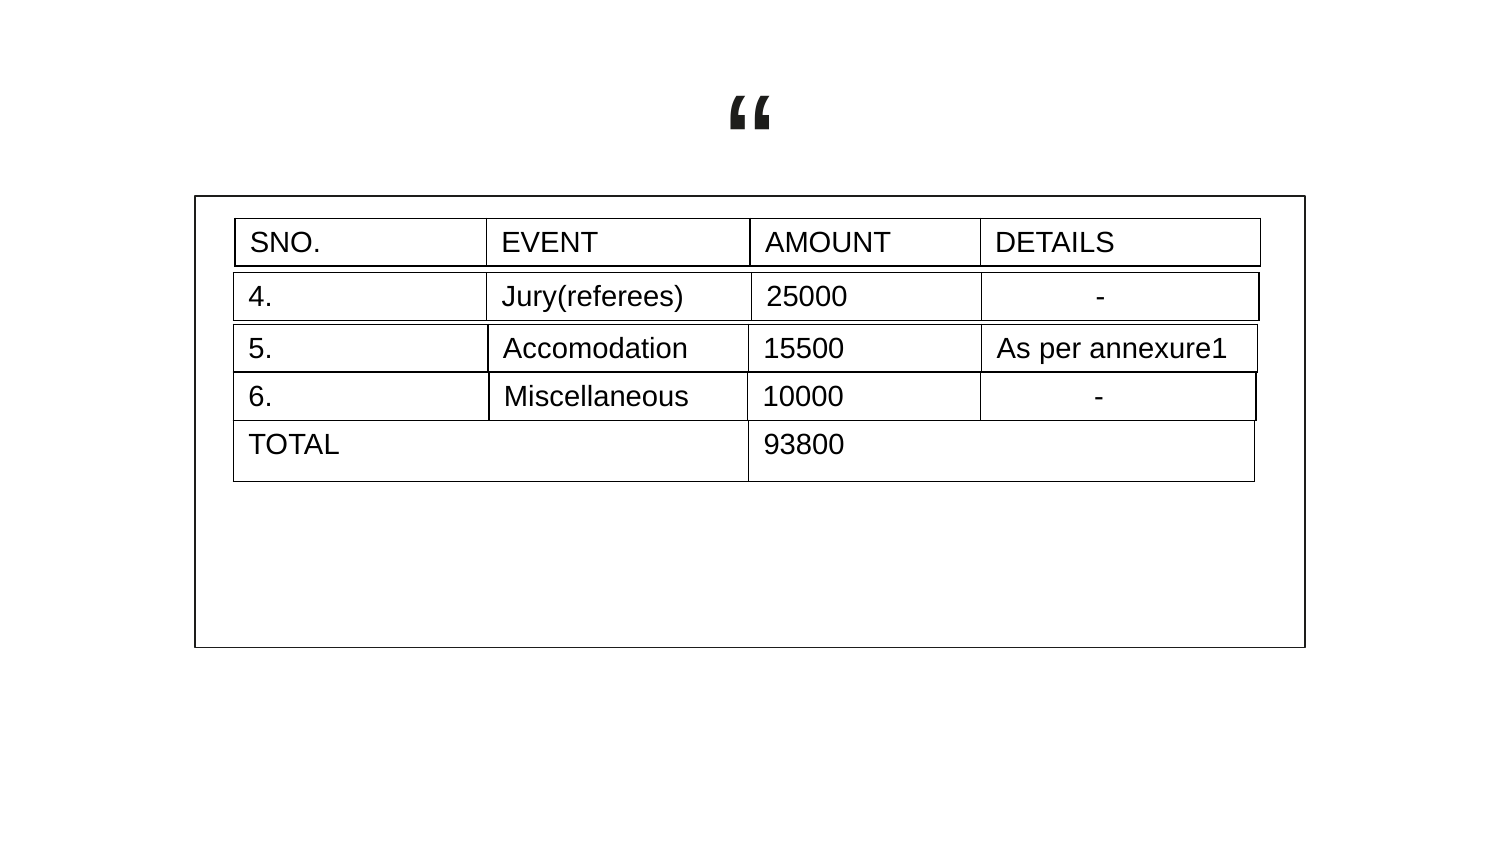

| SNO. | EVENT | AMOUNT | DETAILS |
| --- | --- | --- | --- |
| 4. | Jury(referees) | 25000 | - |
| --- | --- | --- | --- |
| 5. | Accomodation | 15500 | As per annexure1 |
| --- | --- | --- | --- |
| 6. | Miscellaneous | 10000 | - |
| --- | --- | --- | --- |
| TOTAL | 93800 |
| --- | --- |